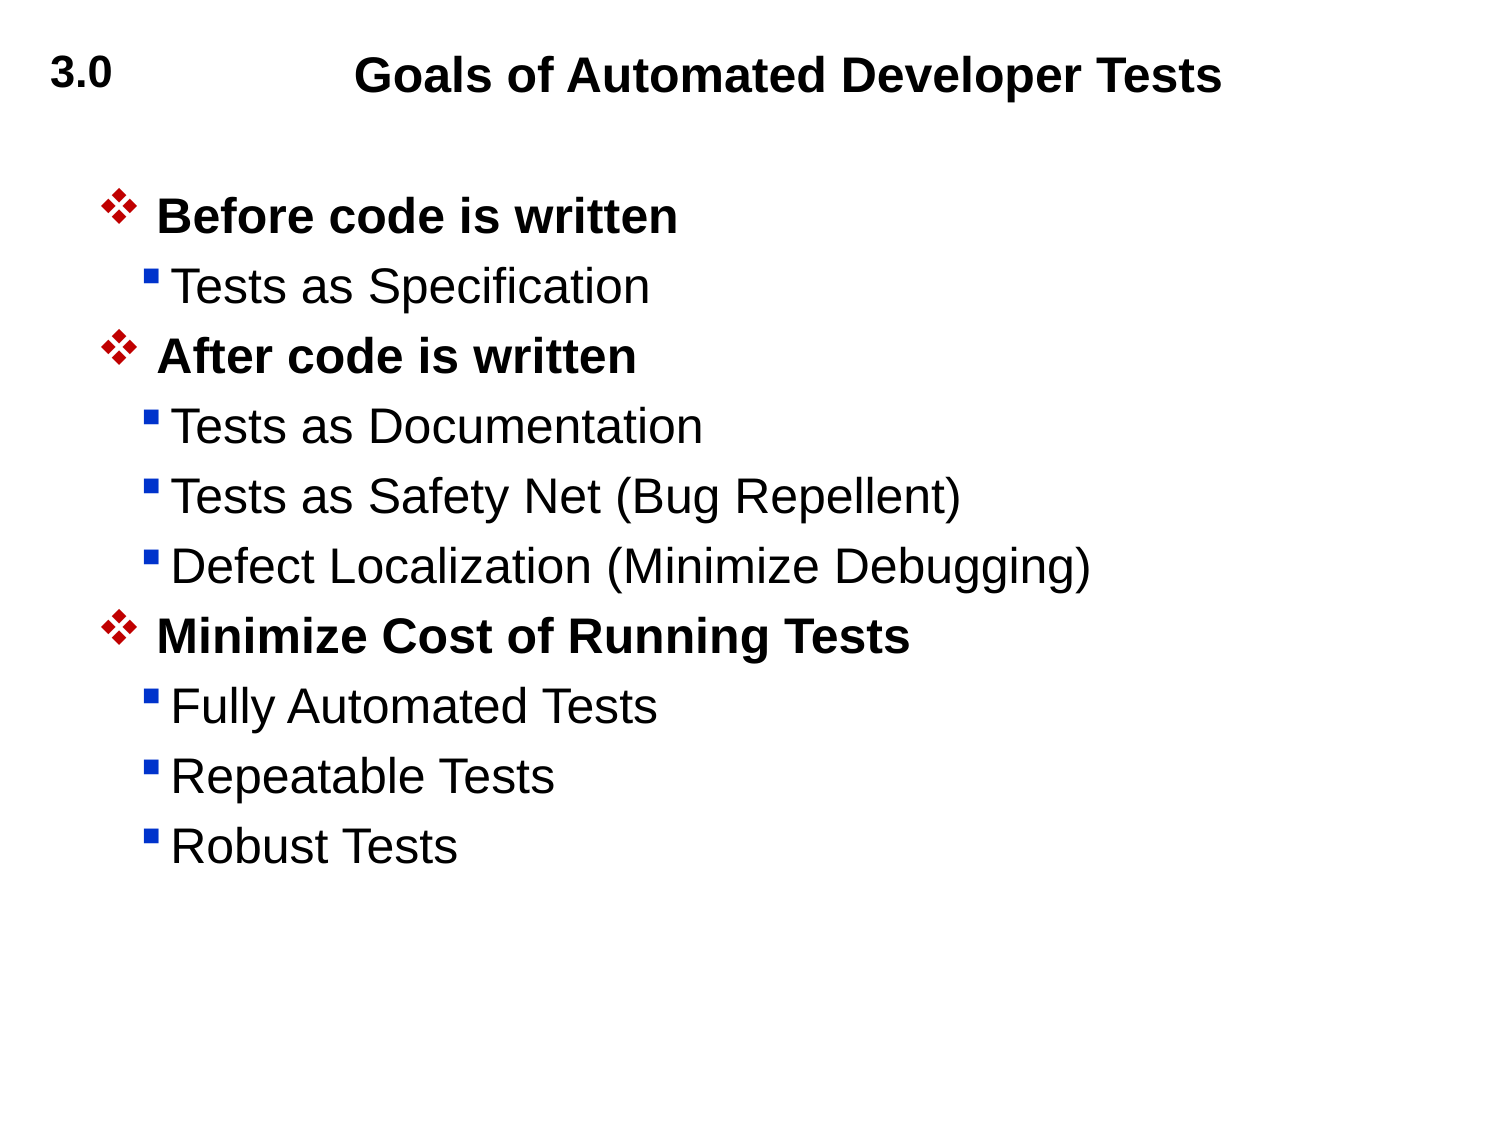

3.0
# Goals of Automated Developer Tests

 Before code is written
Tests as Specification
 After code is written
Tests as Documentation
Tests as Safety Net (Bug Repellent)
Defect Localization (Minimize Debugging)
 Minimize Cost of Running Tests
Fully Automated Tests
Repeatable Tests
Robust Tests